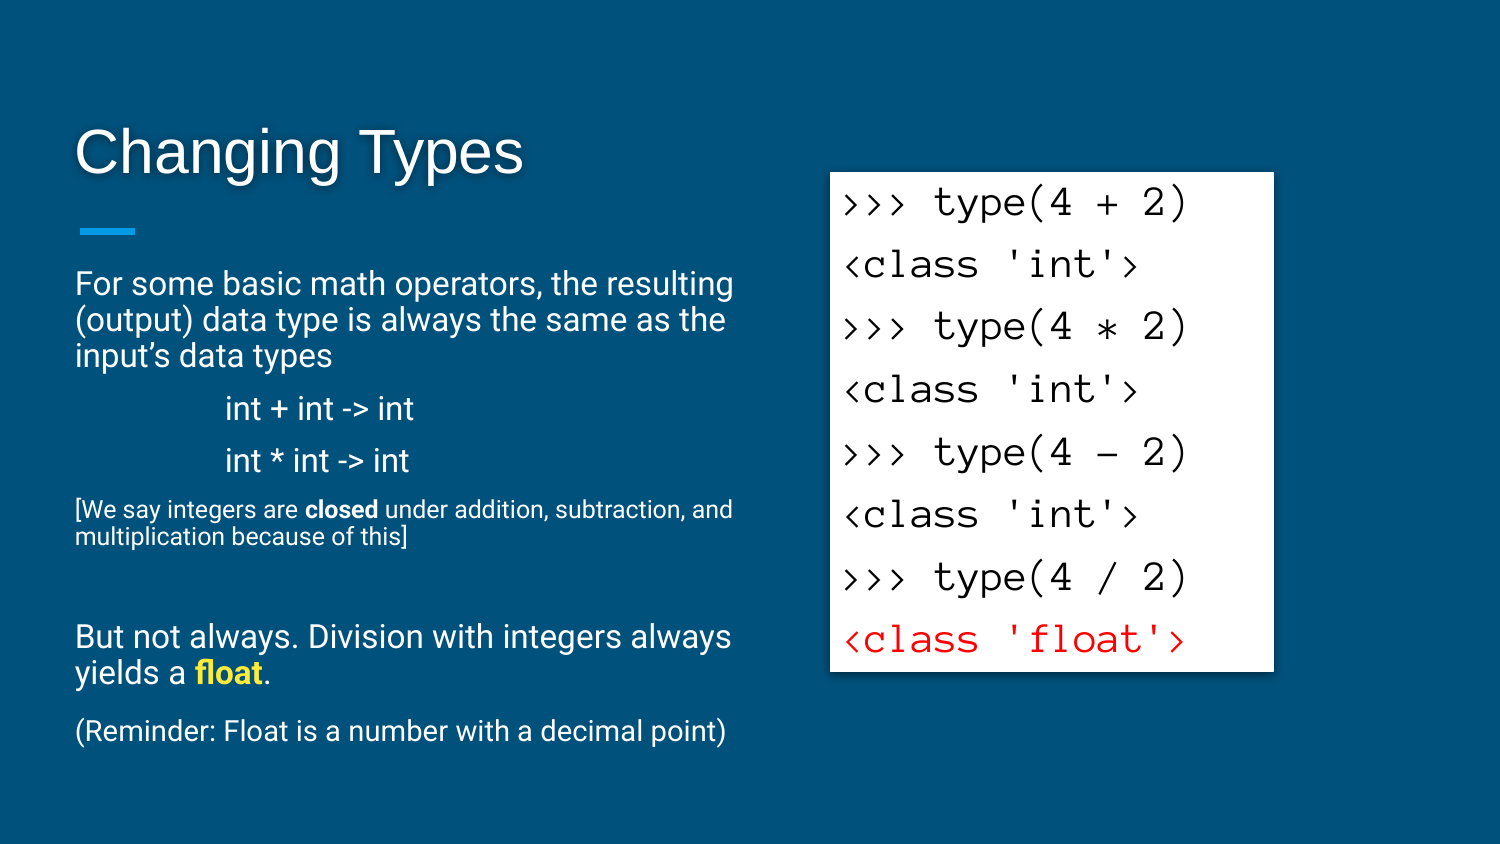

# Changing Types
>>> type(4 + 2)
<class 'int'>
>>> type(4 * 2)
<class 'int'>
>>> type(4 - 2)
<class 'int'>
>>> type(4 / 2)
<class 'float'>
For some basic math operators, the resulting (output) data type is always the same as the input’s data types
	int + int -> int
	int * int -> int
[We say integers are closed under addition, subtraction, and multiplication because of this]

But not always. Division with integers always yields a float.
(Reminder: Float is a number with a decimal point)